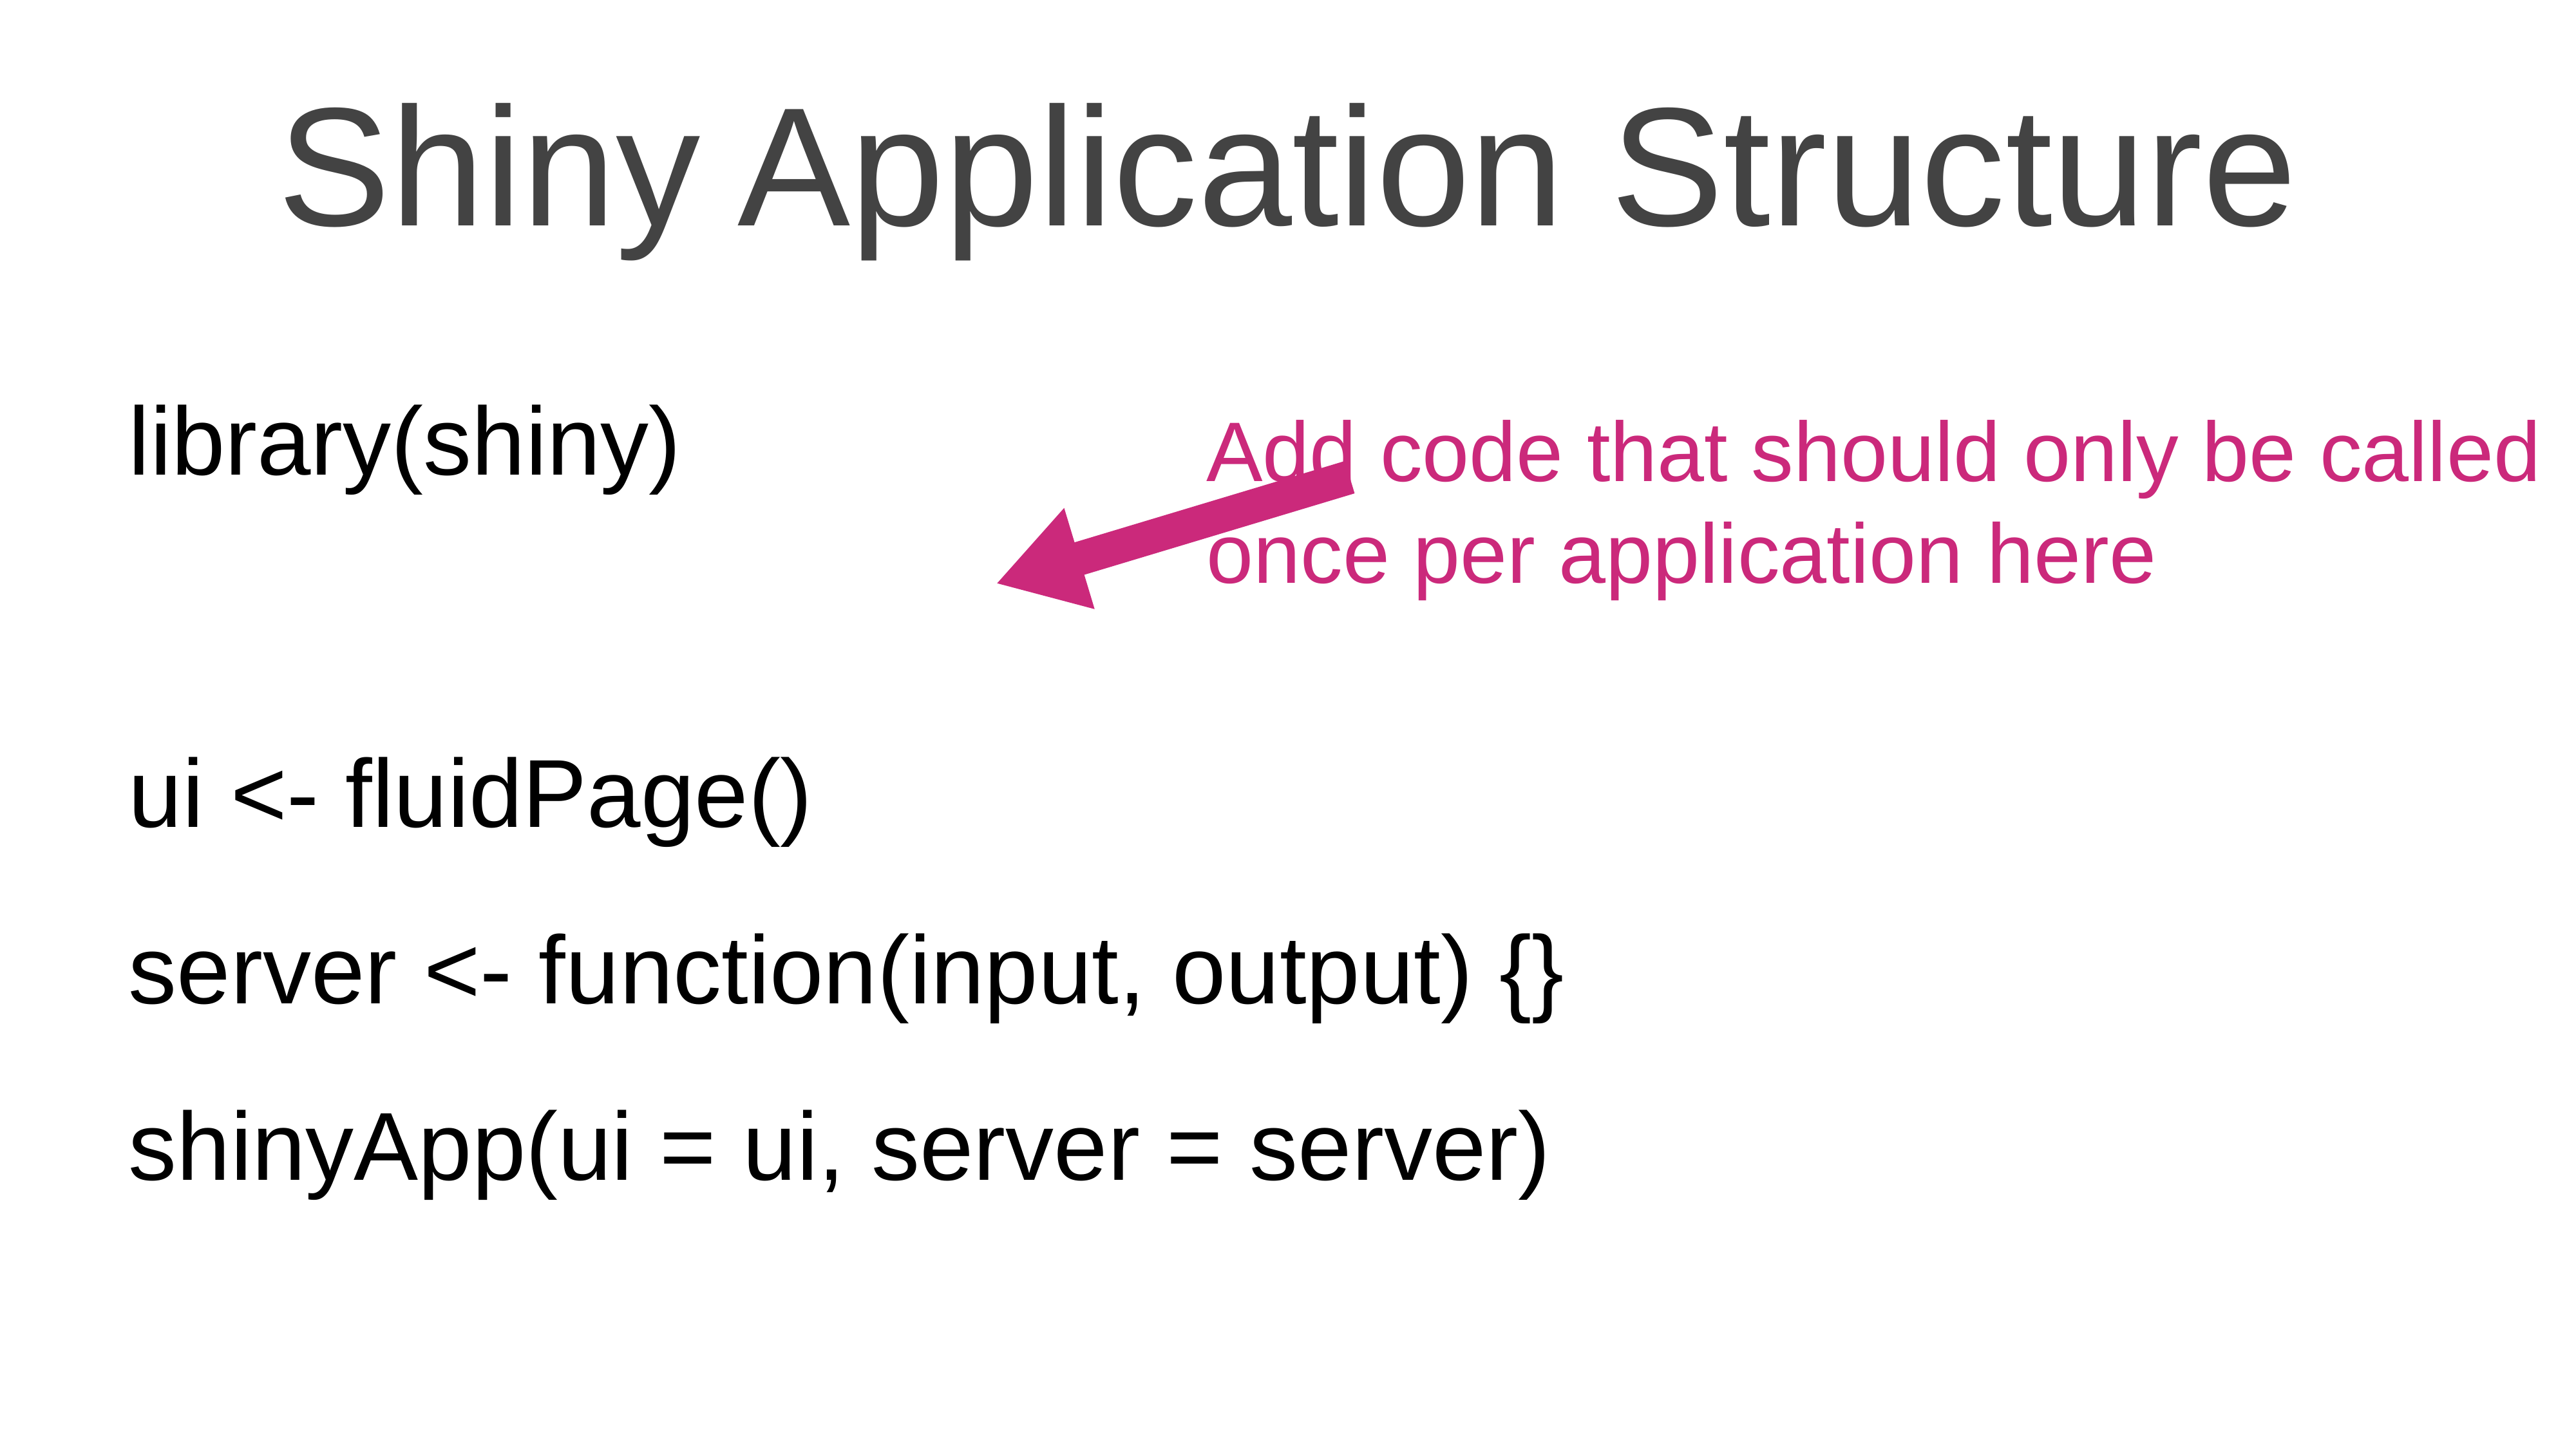

Shiny Application Structure
library(shiny)

ui <- fluidPage()
server <- function(input, output) {}
shinyApp(ui = ui, server = server)
Add code that should only be called
once per application here